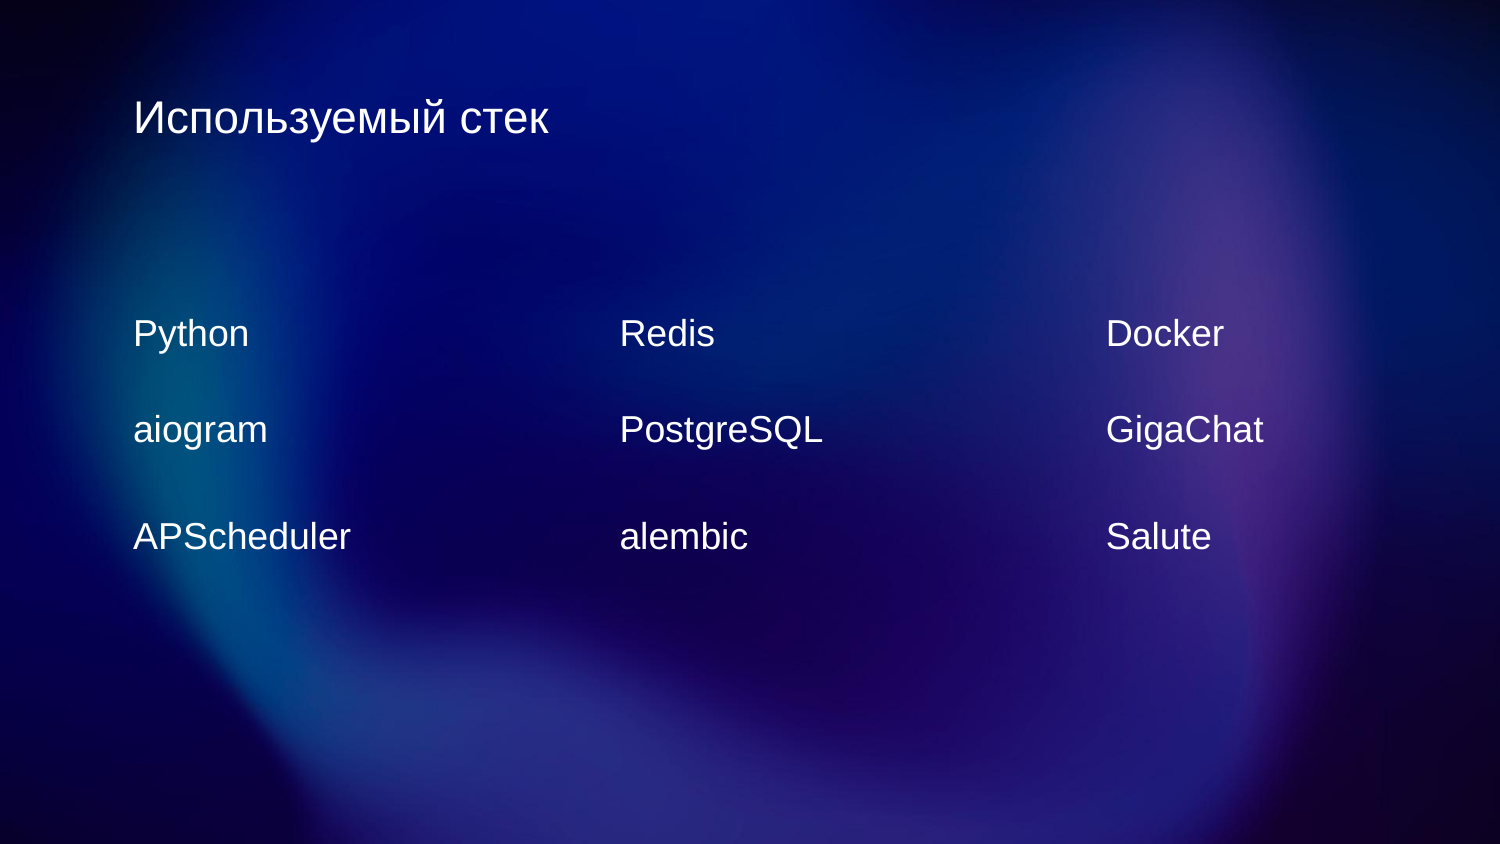

# Используемый стек
Python
Redis
Docker
aiogram
PostgreSQL
GigaChat
alembic
Salute
APScheduler